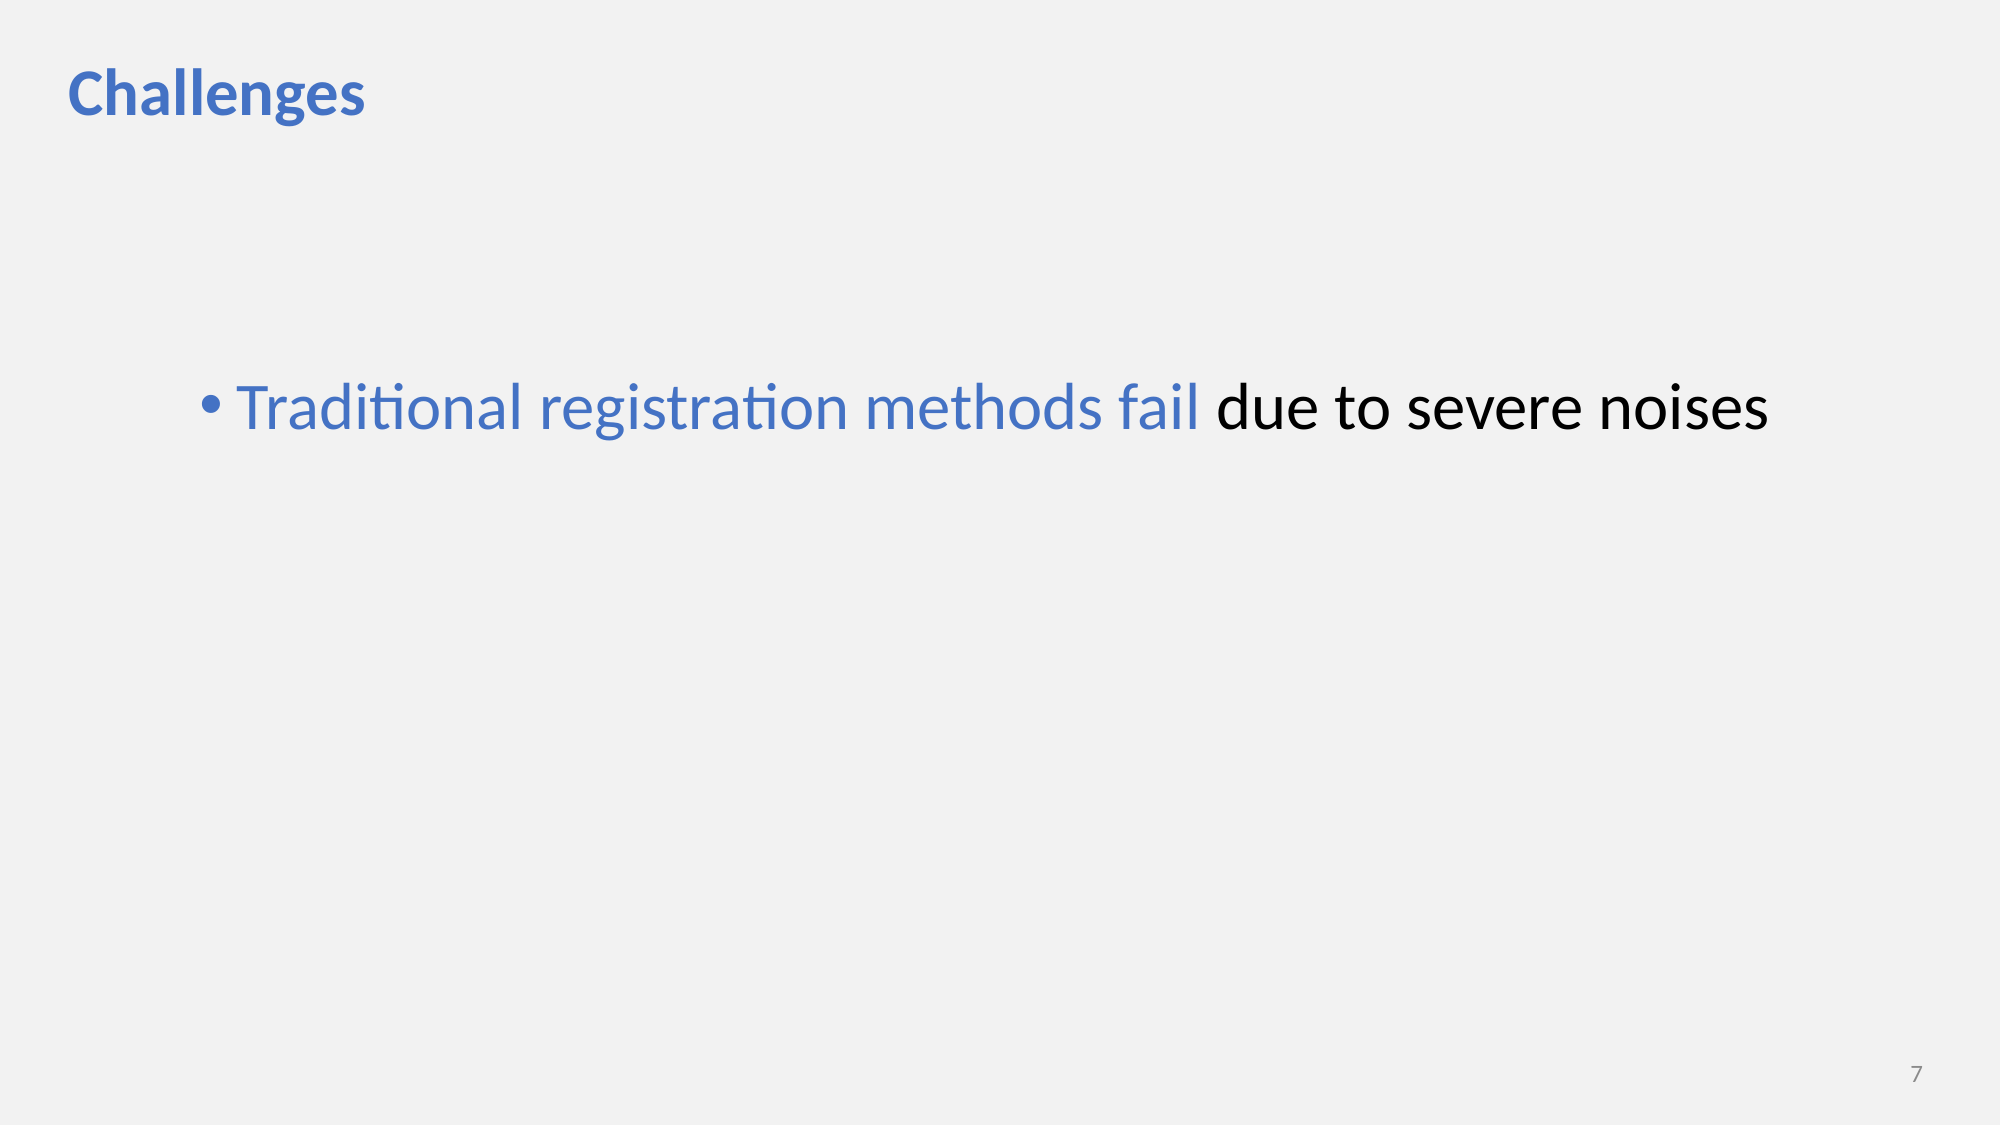

# Challenges
Traditional registration methods fail due to severe noises
7